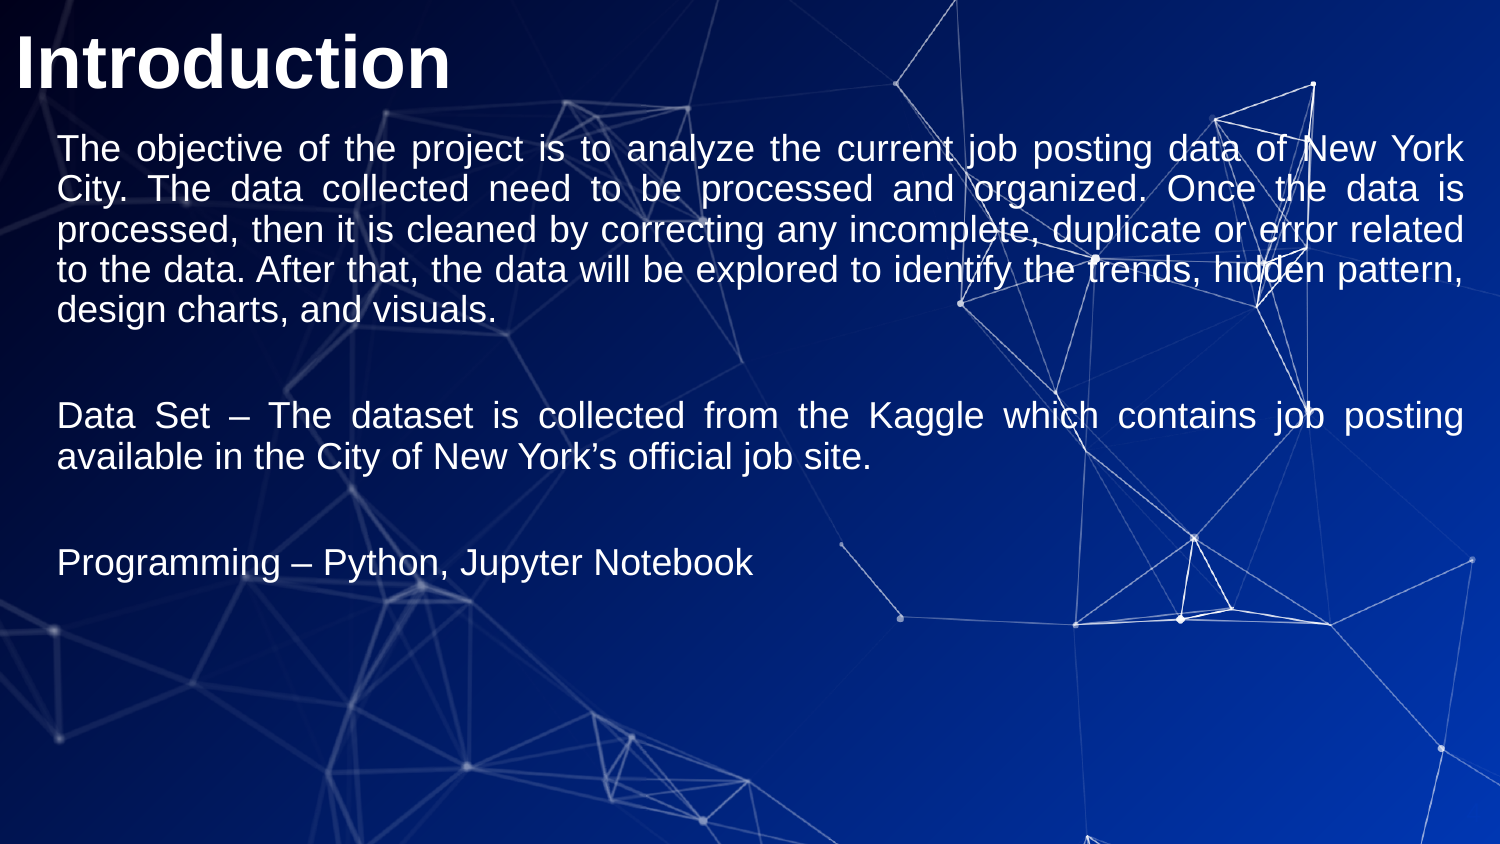

# Introduction
The objective of the project is to analyze the current job posting data of New York City. The data collected need to be processed and organized. Once the data is processed, then it is cleaned by correcting any incomplete, duplicate or error related to the data. After that, the data will be explored to identify the trends, hidden pattern, design charts, and visuals.

Data Set – The dataset is collected from the Kaggle which contains job posting available in the City of New York’s official job site.

Programming – Python, Jupyter Notebook
4